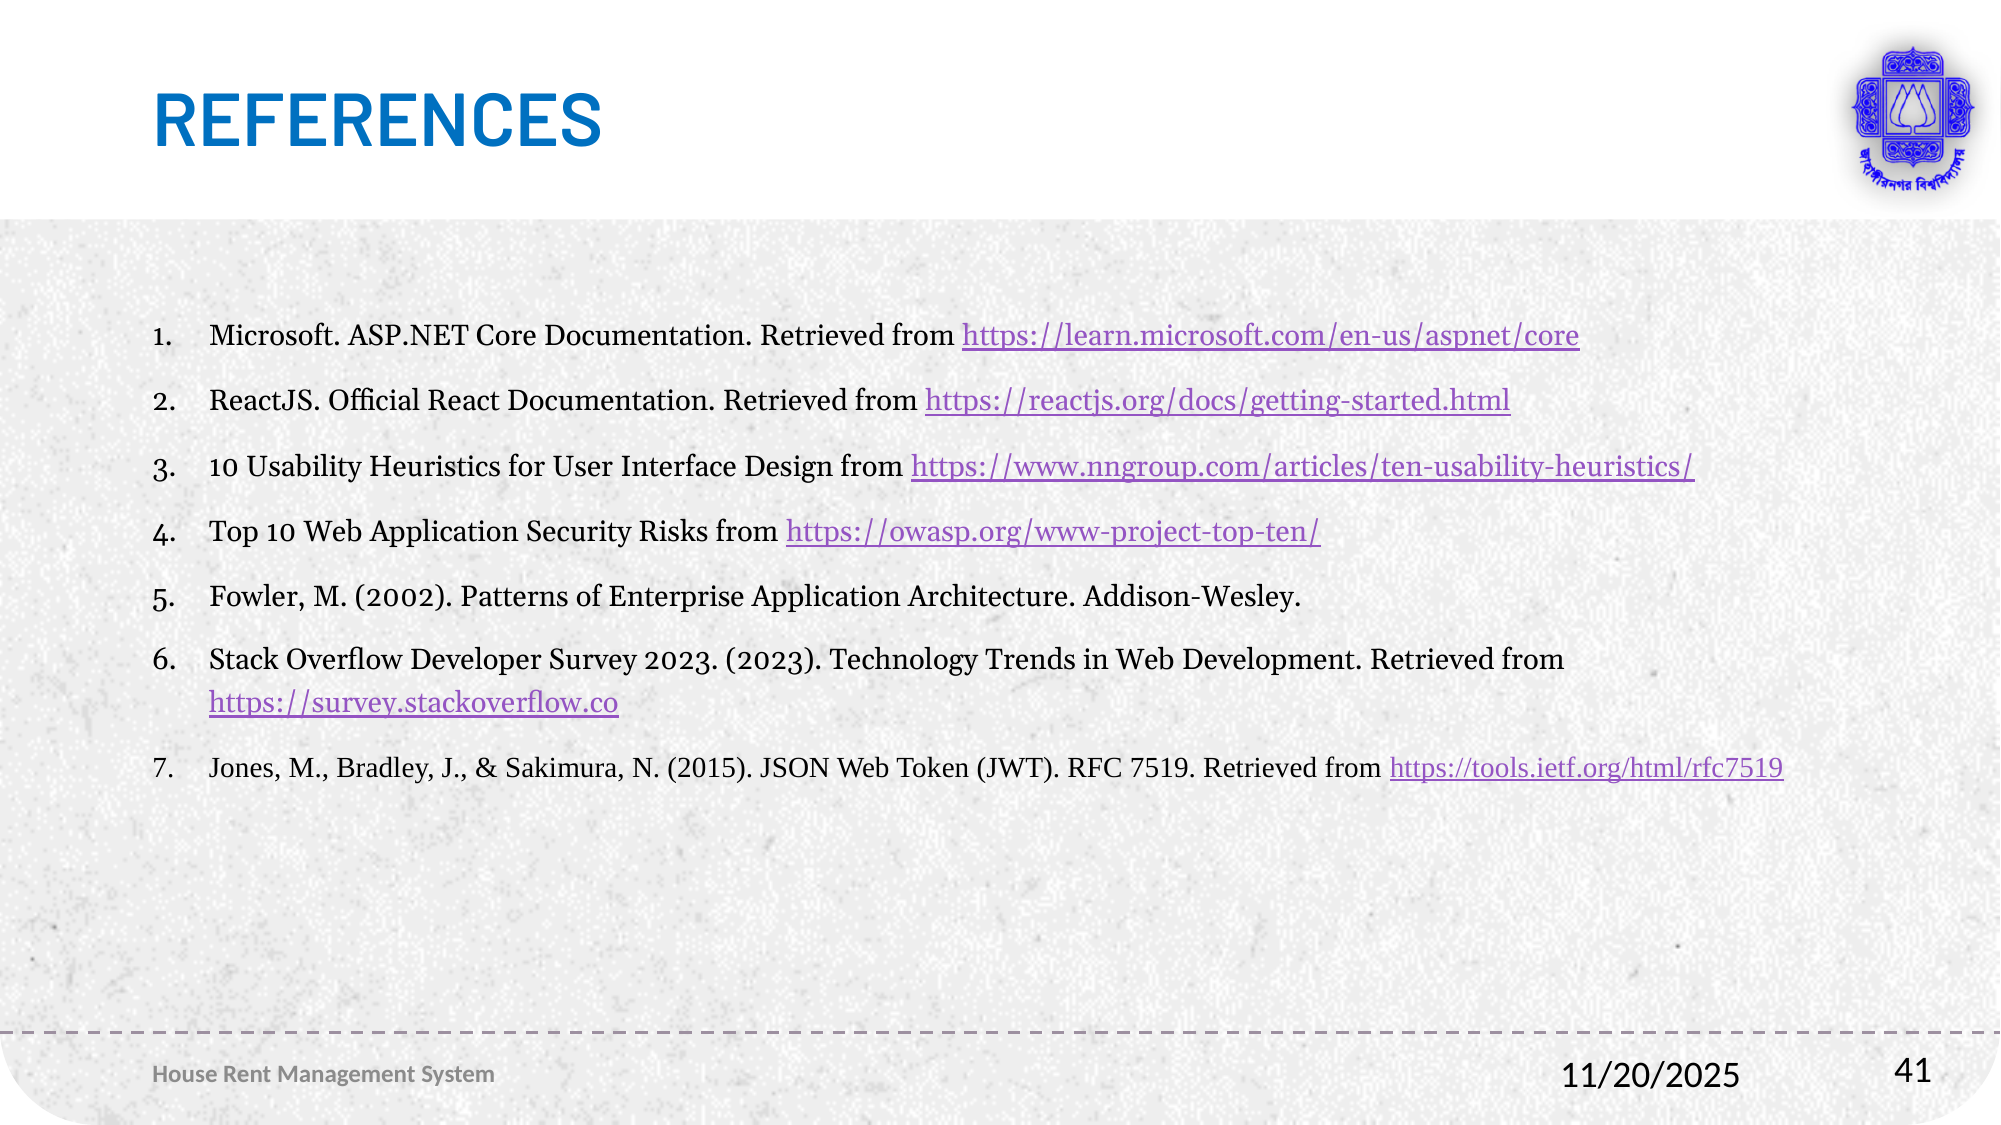

# References

Microsoft. ASP.NET Core Documentation. Retrieved from https://learn.microsoft.com/en-us/aspnet/core
ReactJS. Official React Documentation. Retrieved from https://reactjs.org/docs/getting-started.html
10 Usability Heuristics for User Interface Design from https://www.nngroup.com/articles/ten-usability-heuristics/
Top 10 Web Application Security Risks from https://owasp.org/www-project-top-ten/
Fowler, M. (2002). Patterns of Enterprise Application Architecture. Addison-Wesley.
Stack Overflow Developer Survey 2023. (2023). Technology Trends in Web Development. Retrieved from https://survey.stackoverflow.co
Jones, M., Bradley, J., & Sakimura, N. (2015). JSON Web Token (JWT). RFC 7519. Retrieved from https://tools.ietf.org/html/rfc7519
House Rent Management System
41